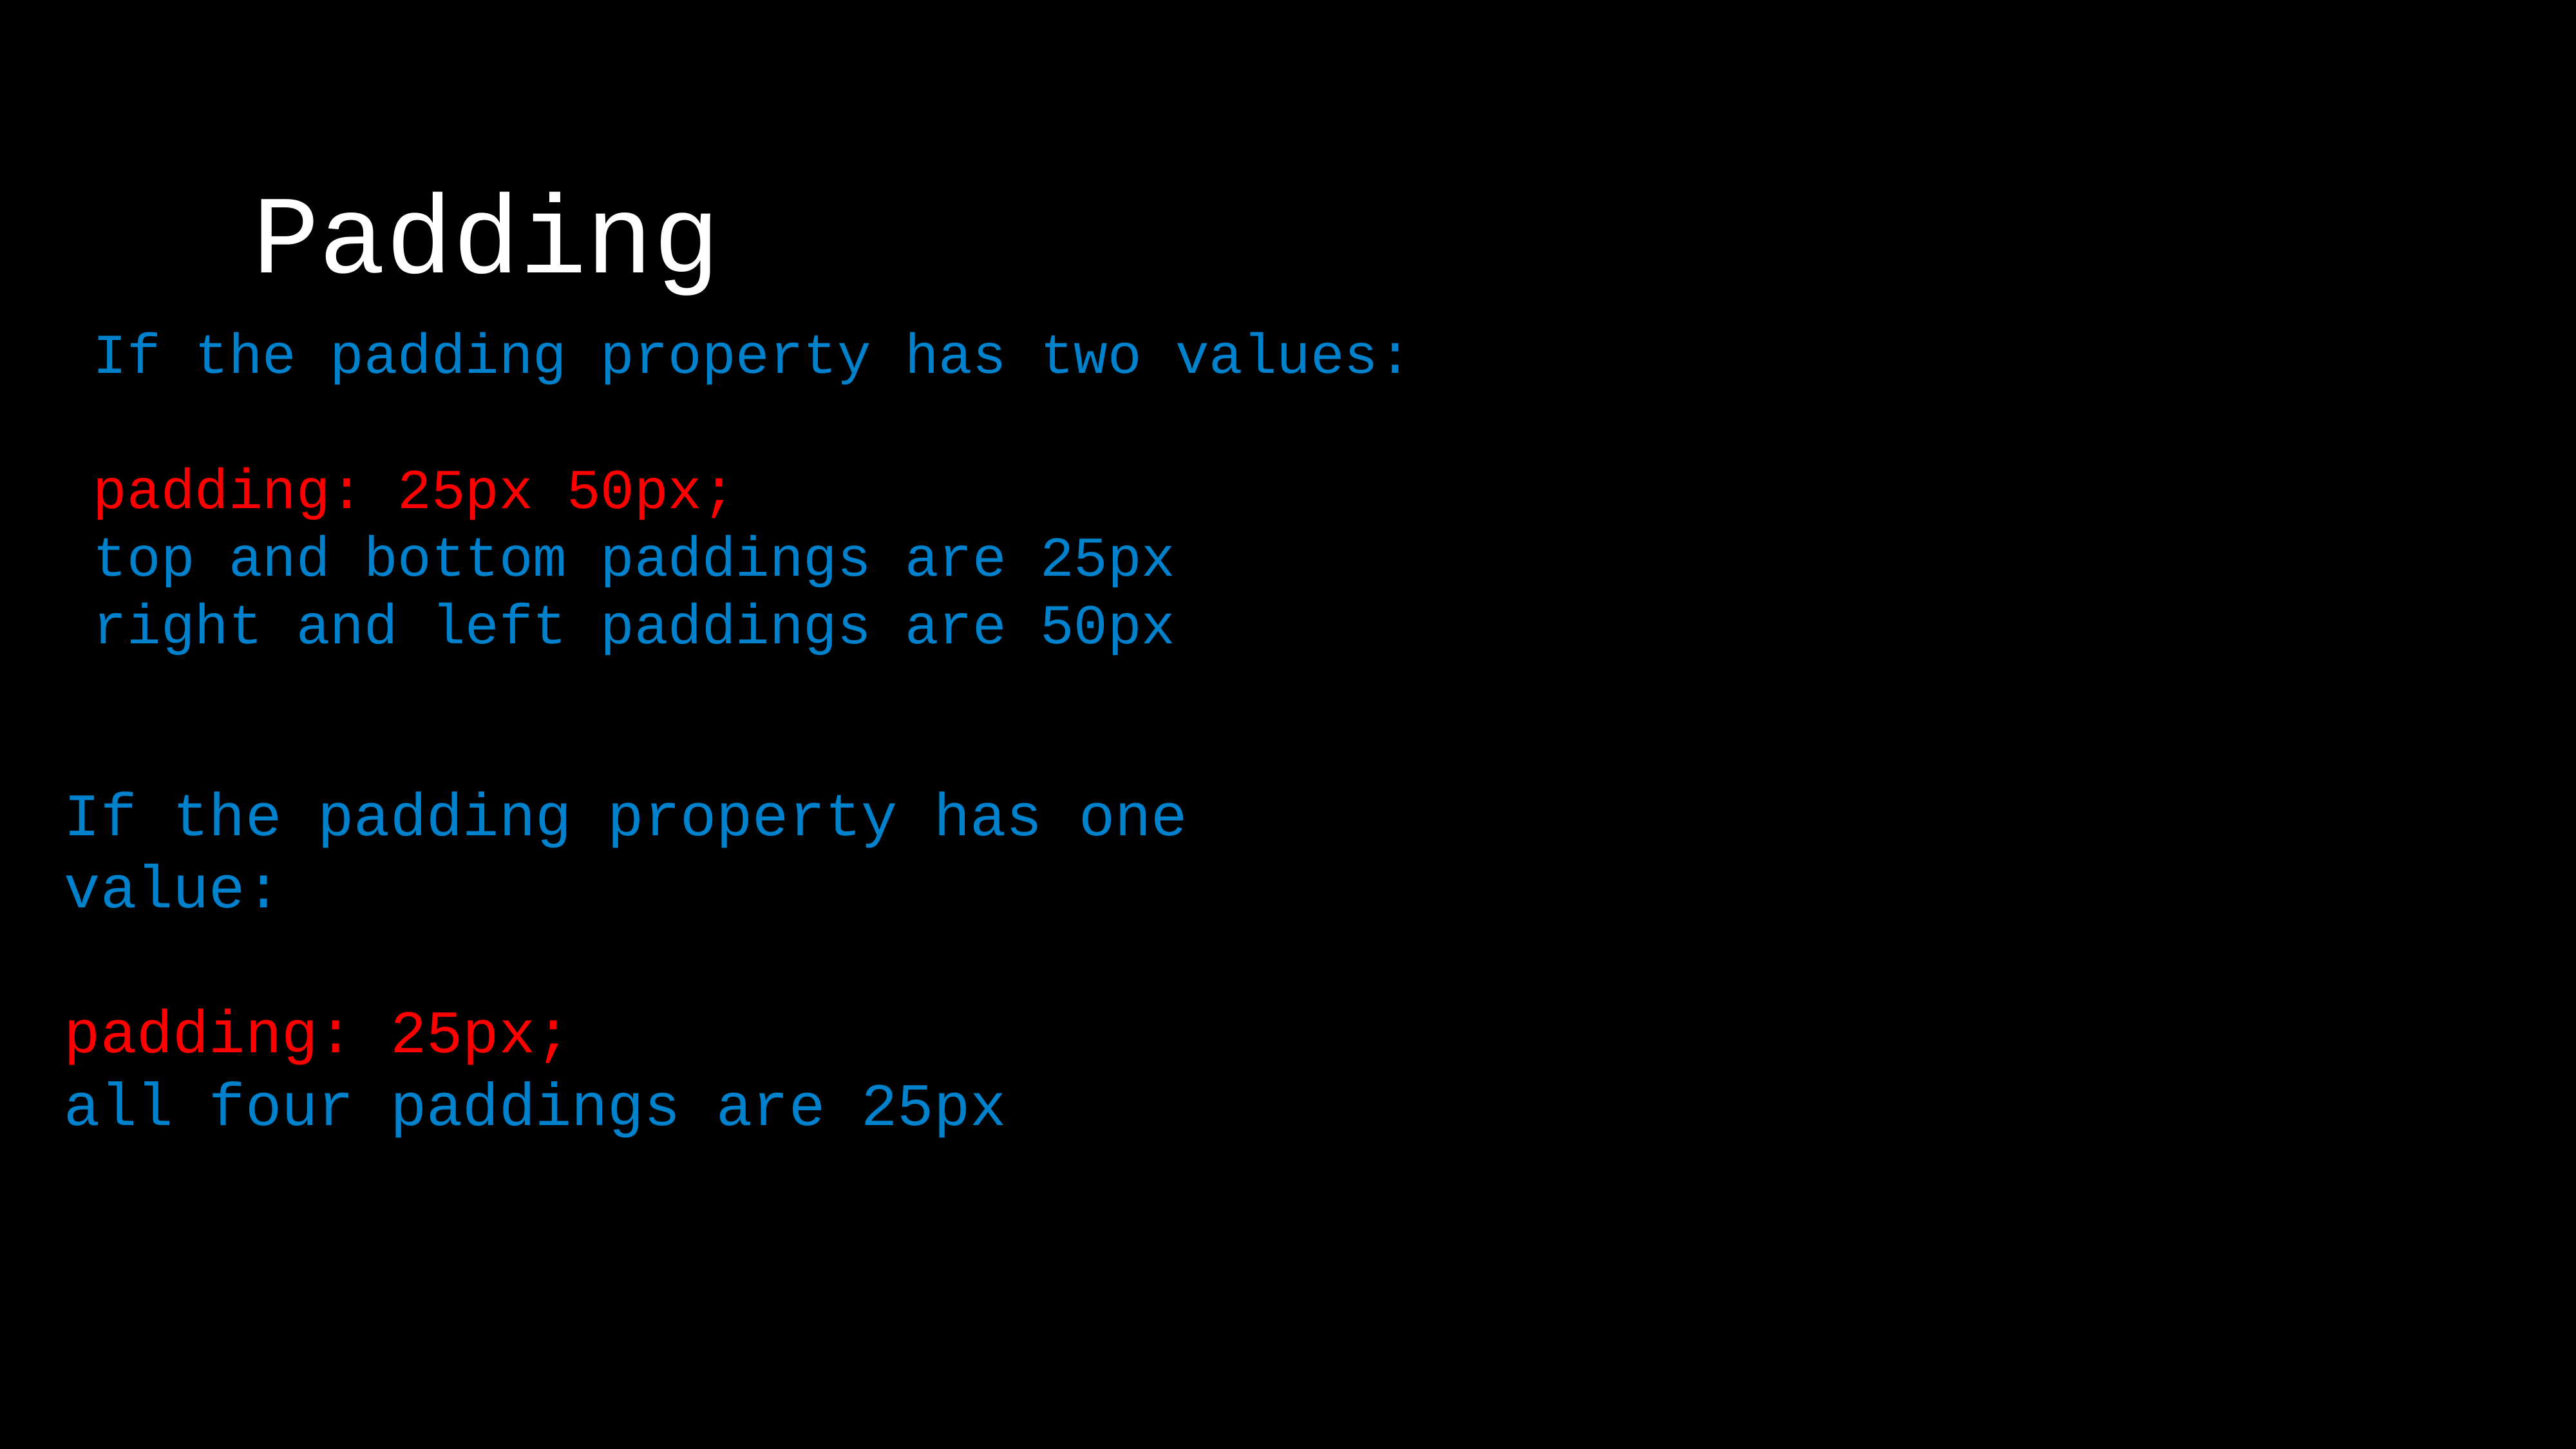

Padding

If the padding property has two values:

padding: 25px 50px;
top and bottom paddings are 25px
right and left paddings are 50px

The font-weight property sets how thick or thin characters in text should be displayed.

If the padding property has one value:

padding: 25px;
all four paddings are 25px